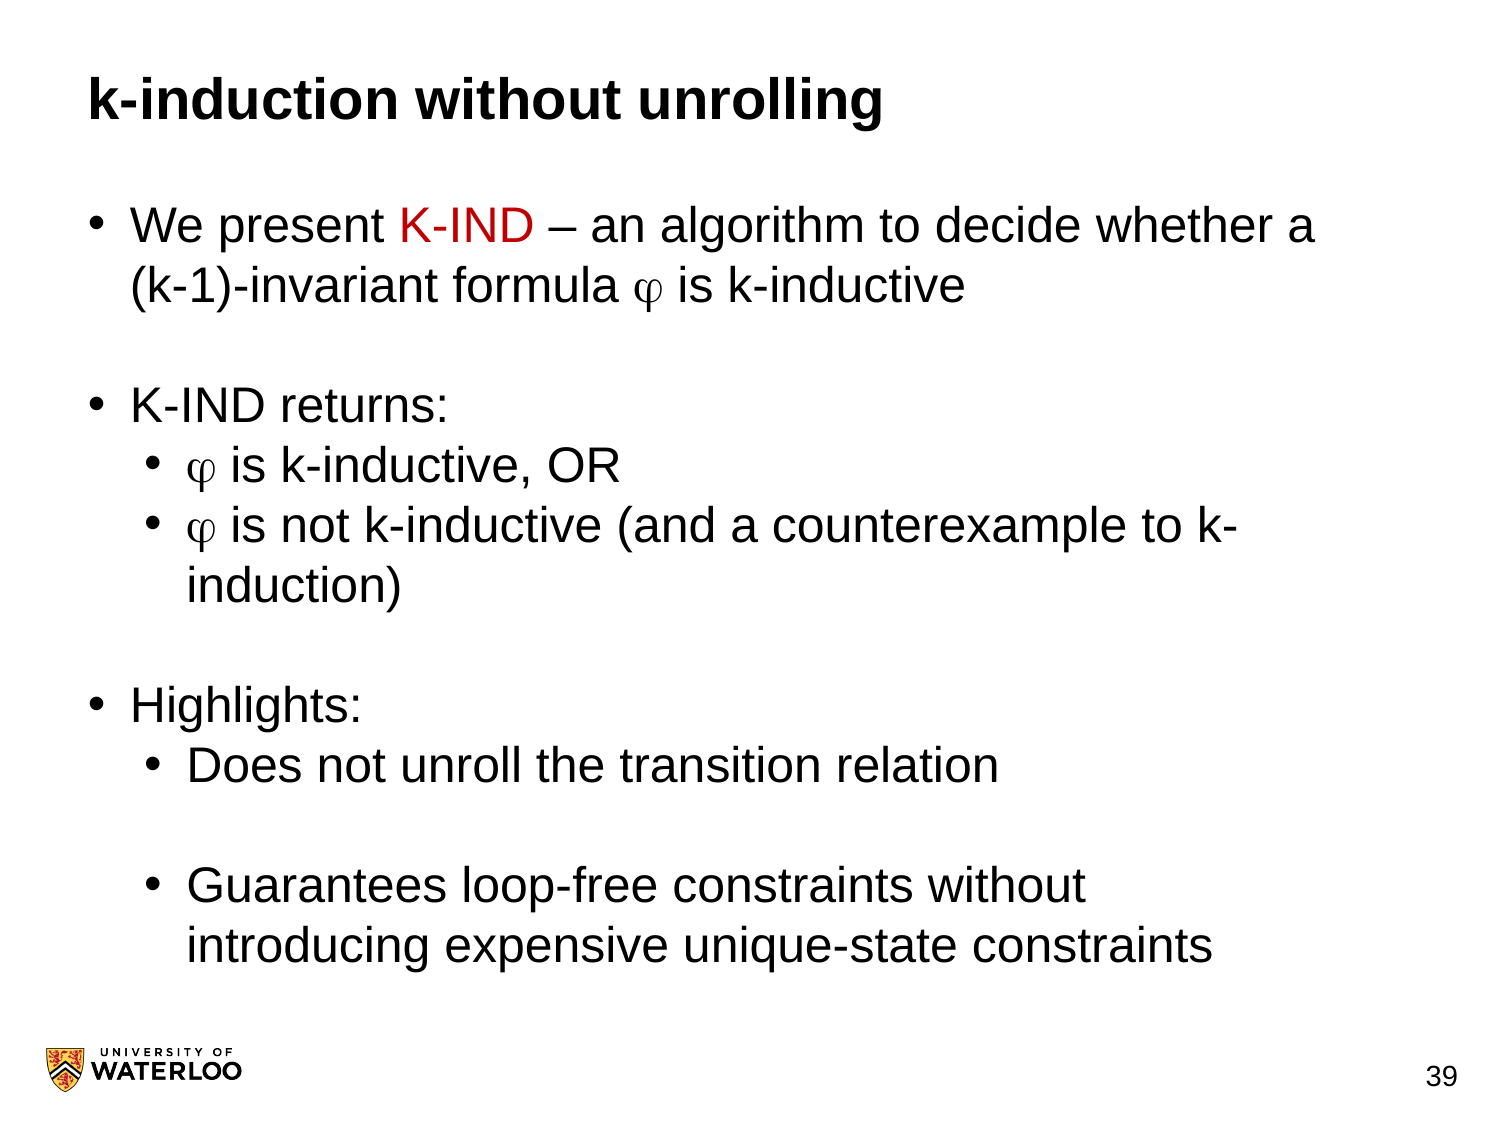

# k-induction without unrolling
We present K-IND – an algorithm to decide whether a (k-1)-invariant formula ϕ is k-inductive

K-IND returns:
ϕ is k-inductive, OR
ϕ is not k-inductive (and a counterexample to k-induction)

Highlights:
Does not unroll the transition relation

Guarantees loop-free constraints without introducing expensive unique-state constraints